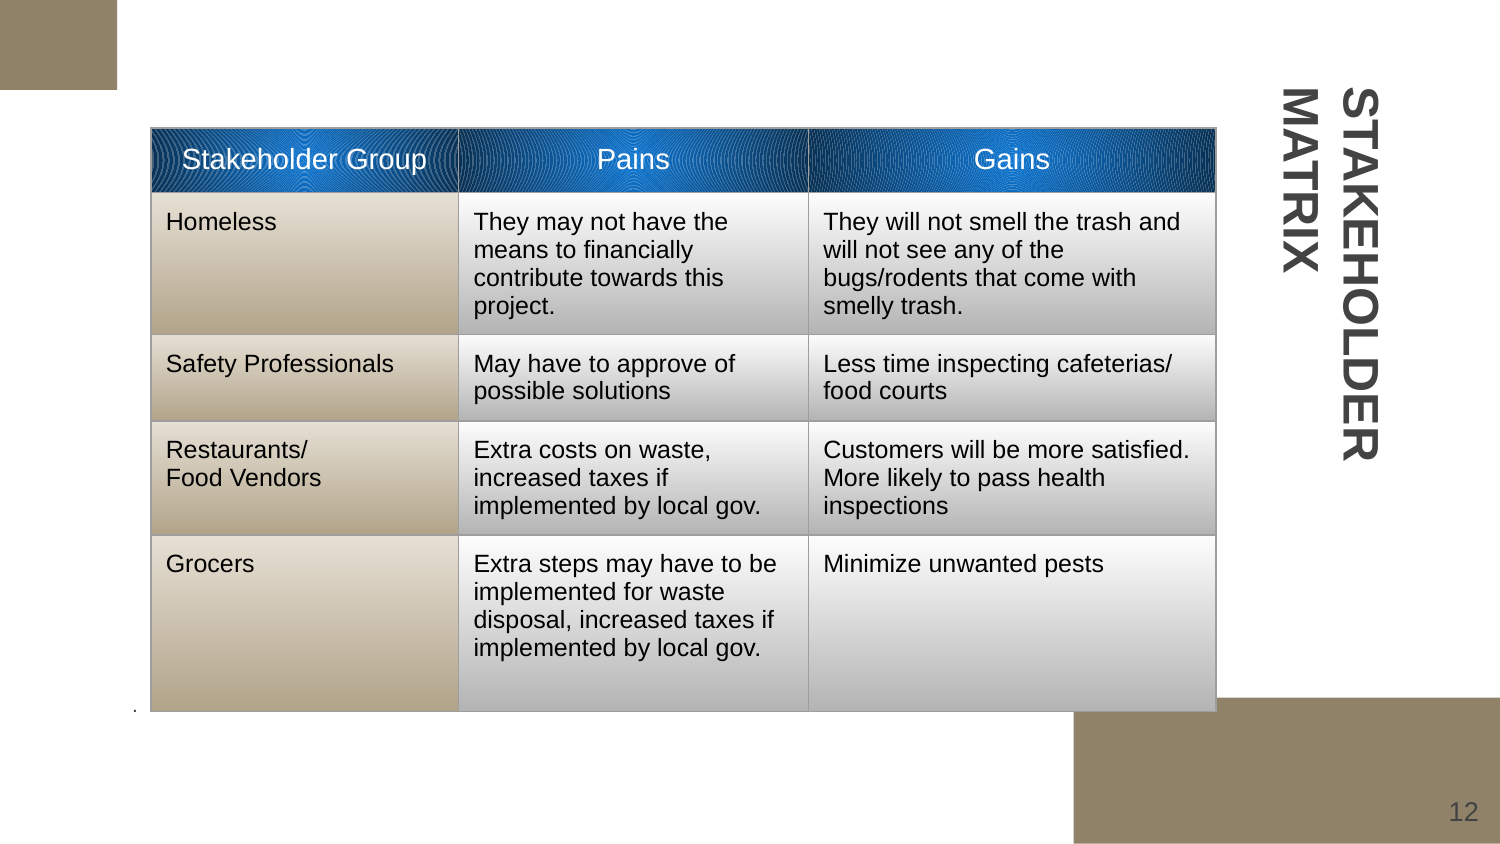

| Stakeholder Group | Pains | Gains |
| --- | --- | --- |
| Homeless | They may not have the means to financially contribute towards this project. | They will not smell the trash and will not see any of the bugs/rodents that come with smelly trash. |
| Safety Professionals | May have to approve of possible solutions | Less time inspecting cafeterias/ food courts |
| Restaurants/ Food Vendors | Extra costs on waste, increased taxes if implemented by local gov. | Customers will be more satisfied. More likely to pass health inspections |
| Grocers | Extra steps may have to be implemented for waste disposal, increased taxes if implemented by local gov. | Minimize unwanted pests |
# STAKEHOLDER MATRIX

.
12